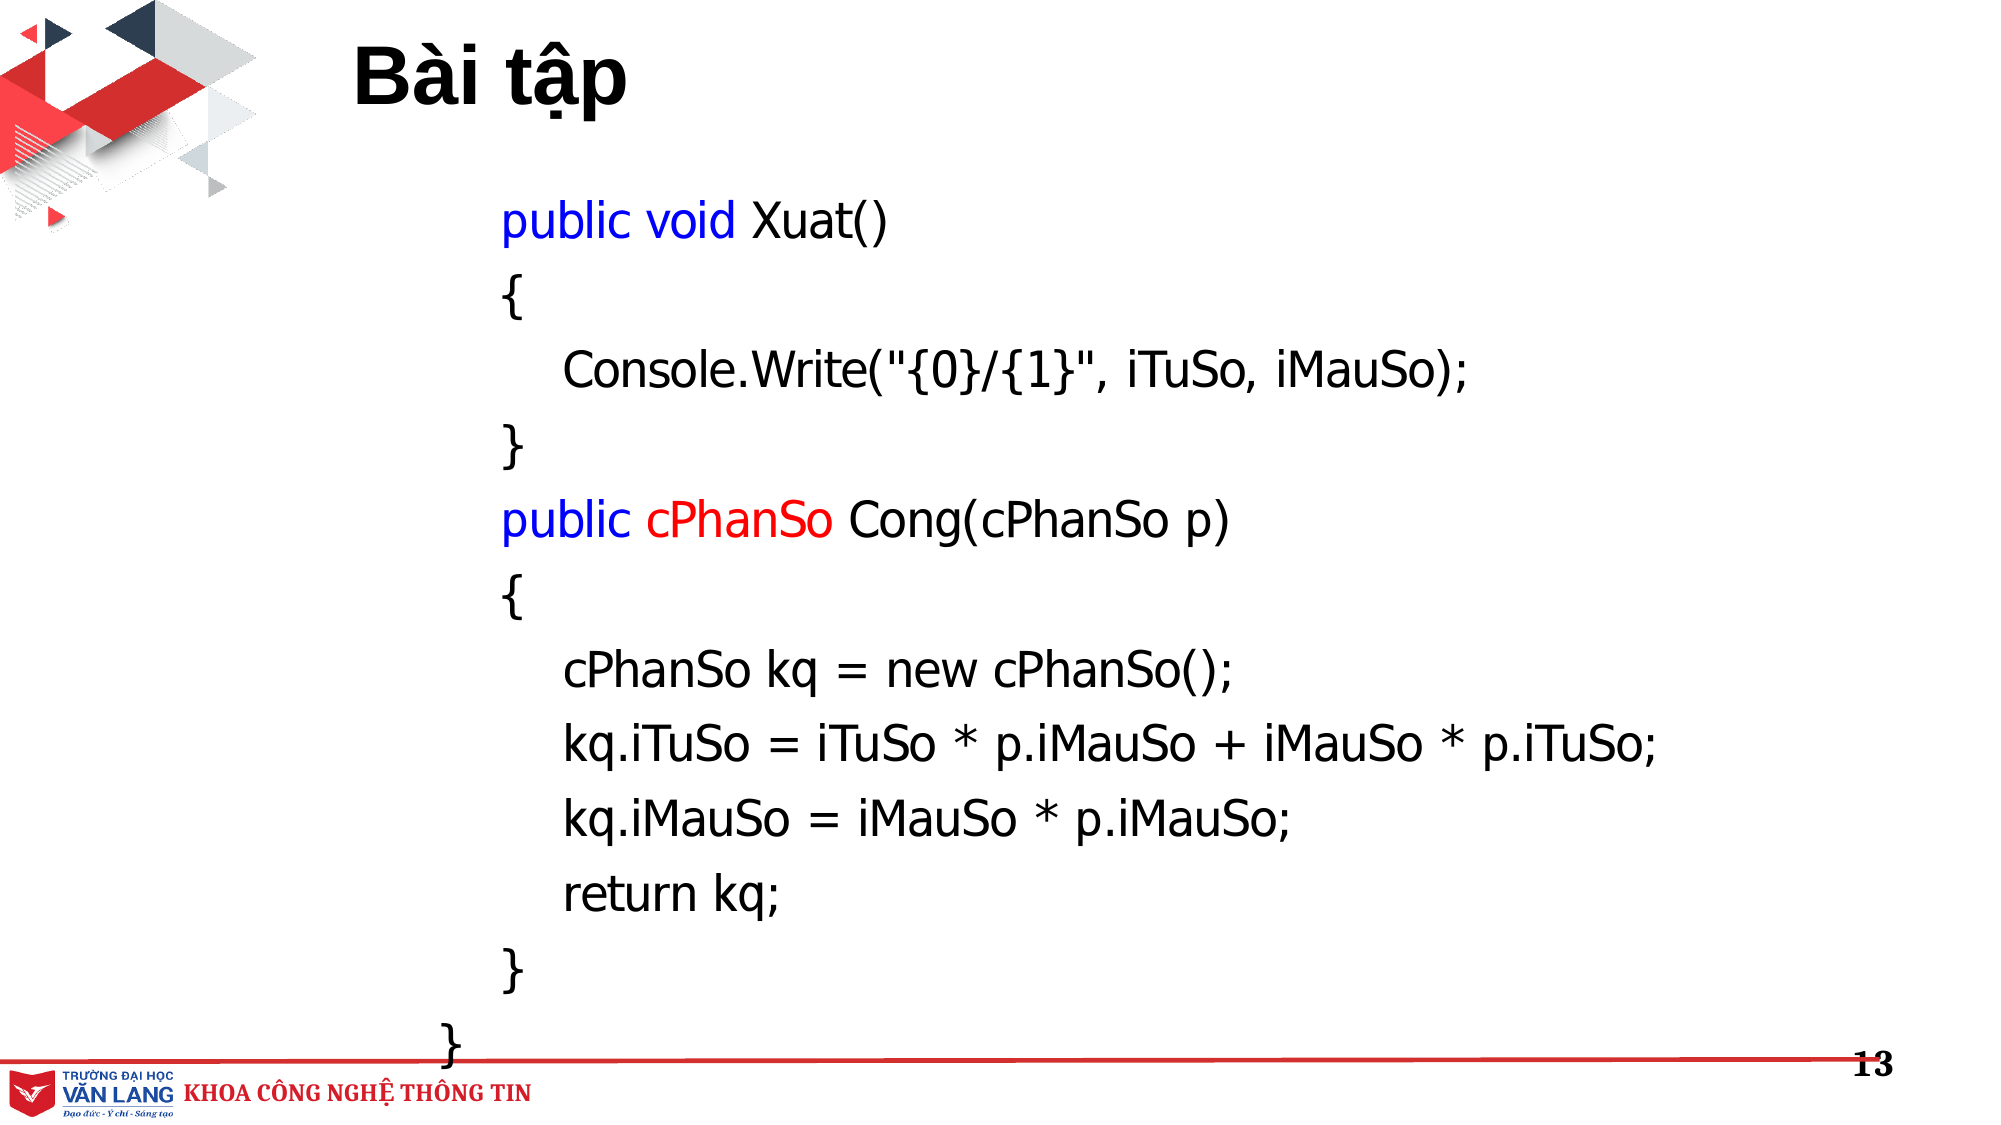

# Bài tập
        public void Xuat()
        {
            Console.Write("{0}/{1}", iTuSo, iMauSo);
        }
        public cPhanSo Cong(cPhanSo p)
        {
            cPhanSo kq = new cPhanSo();
            kq.iTuSo = iTuSo * p.iMauSo + iMauSo * p.iTuSo;
            kq.iMauSo = iMauSo * p.iMauSo;
            return kq;
        }
    }